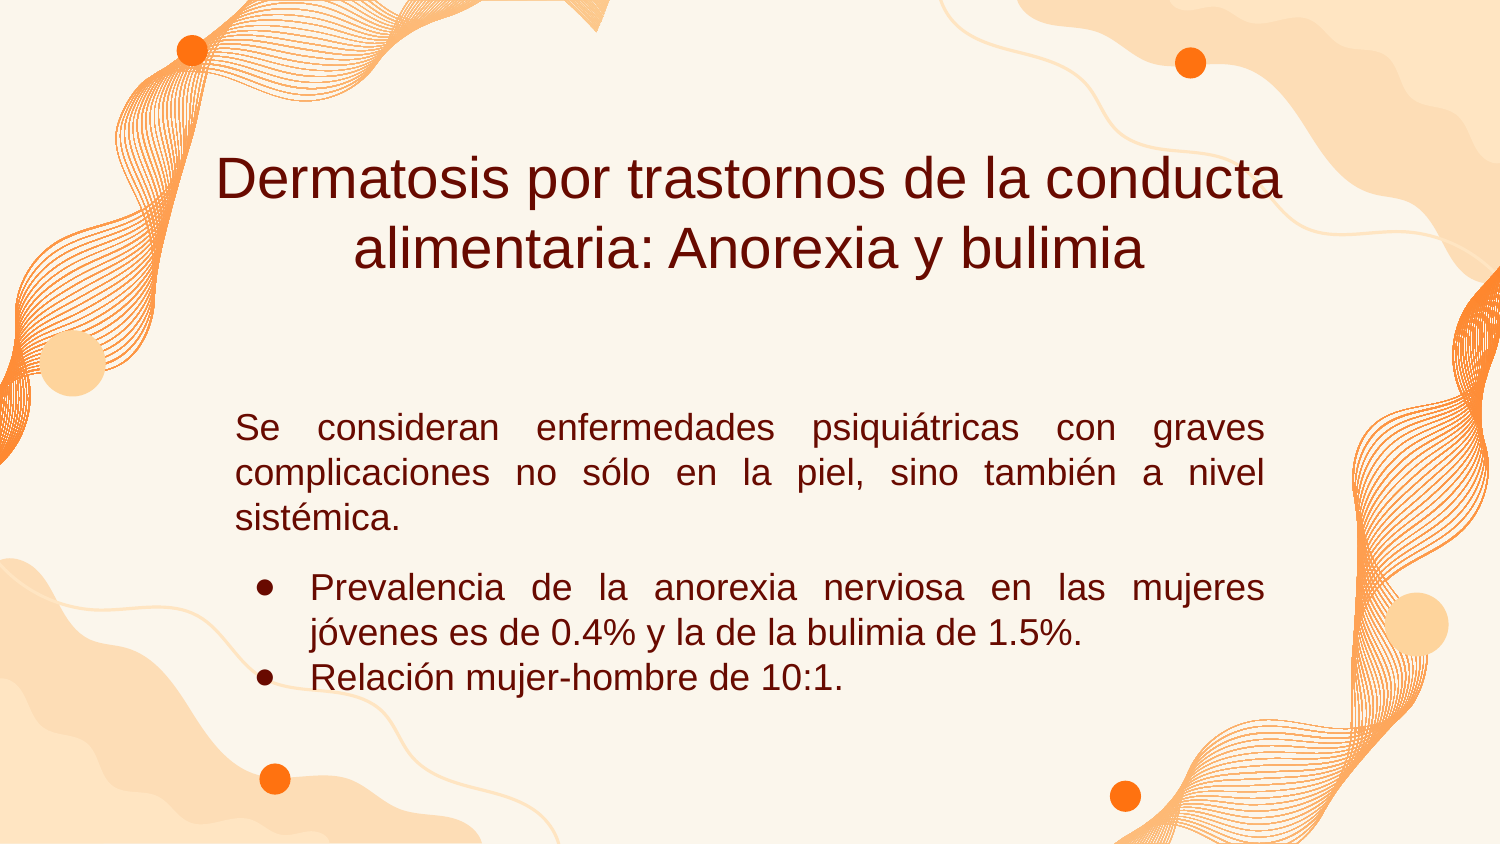

# Dermatosis por trastornos de la conducta alimentaria: Anorexia y bulimia
Se consideran enfermedades psiquiátricas con graves complicaciones no sólo en la piel, sino también a nivel sistémica.
Prevalencia de la anorexia nerviosa en las mujeres jóvenes es de 0.4% y la de la bulimia de 1.5%.
Relación mujer-hombre de 10:1.